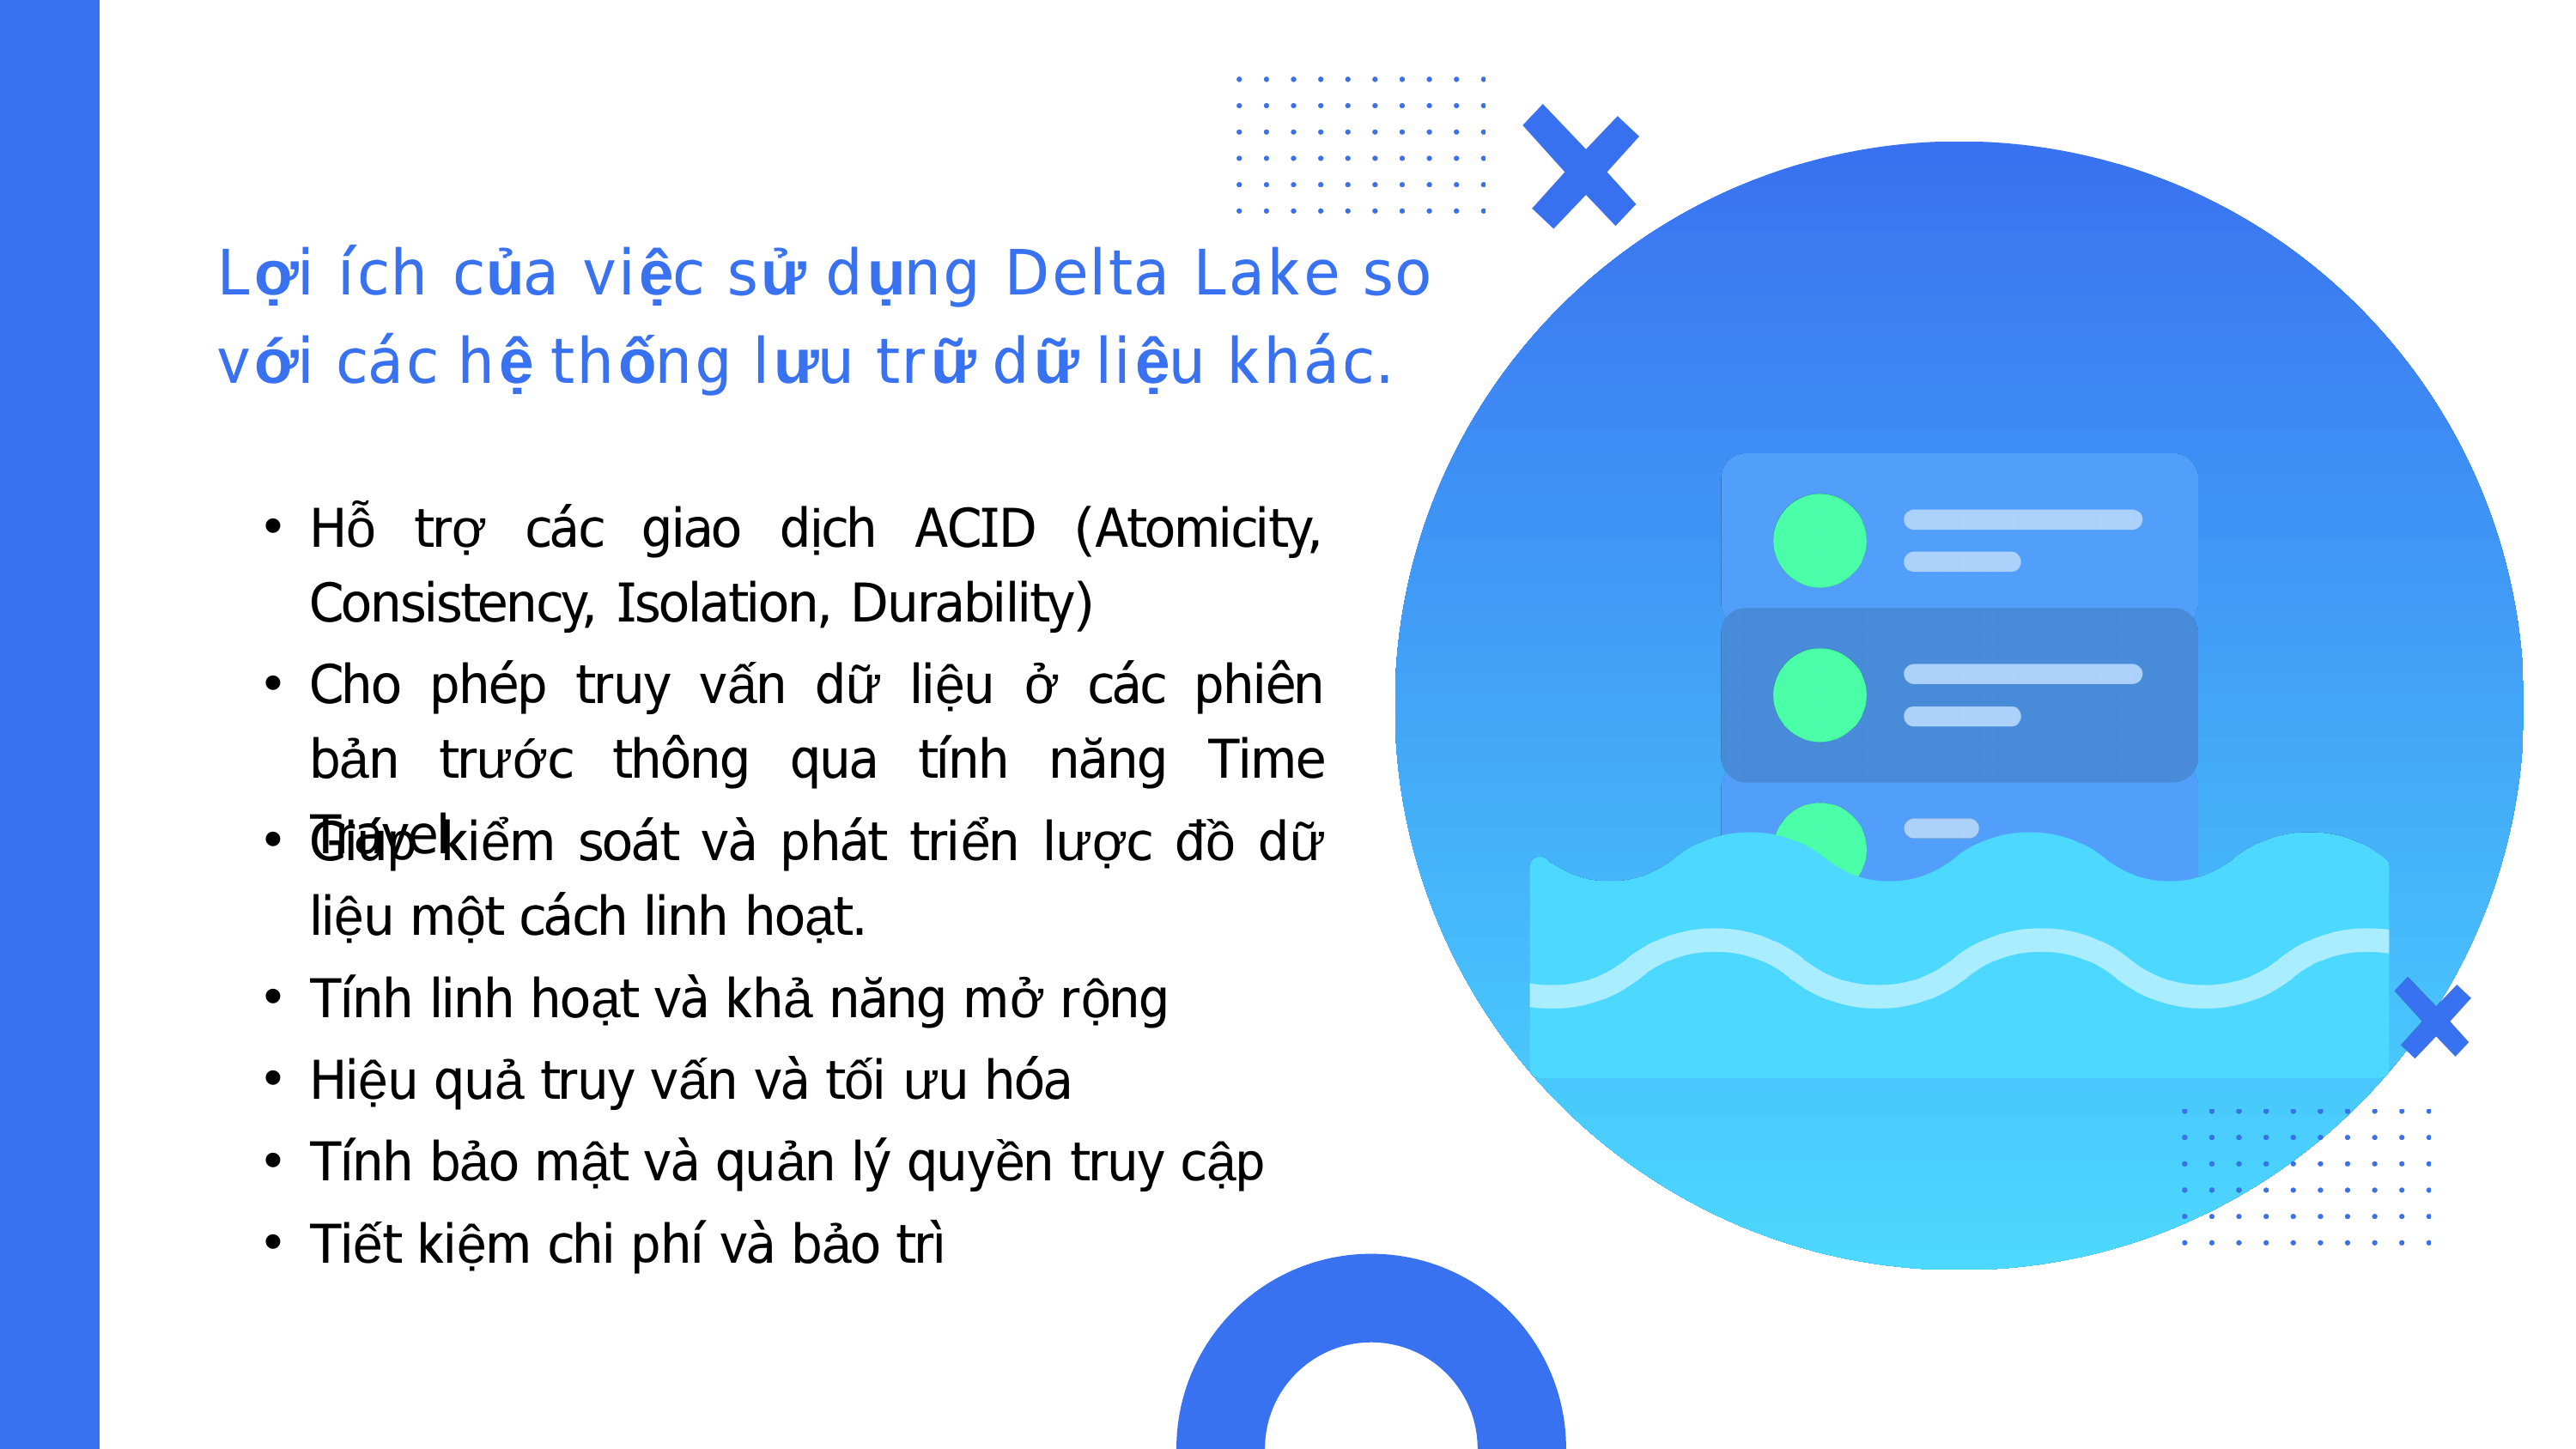

Lợi ích của việc sử dụng Delta Lake so với các hệ thống lưu trữ dữ liệu khác.

Hỗ trợ các giao dịch ACID (Atomicity, Consistency, Isolation, Durability)
Cho phép truy vấn dữ liệu ở các phiên bản trước thông qua tính năng Time Travel
Giúp kiểm soát và phát triển lược đồ dữ liệu một cách linh hoạt.
Tính linh hoạt và khả năng mở rộng

Hiệu quả truy vấn và tối ưu hóa

Tính bảo mật và quản lý quyền truy cập
Tiết kiệm chi phí và bảo trì